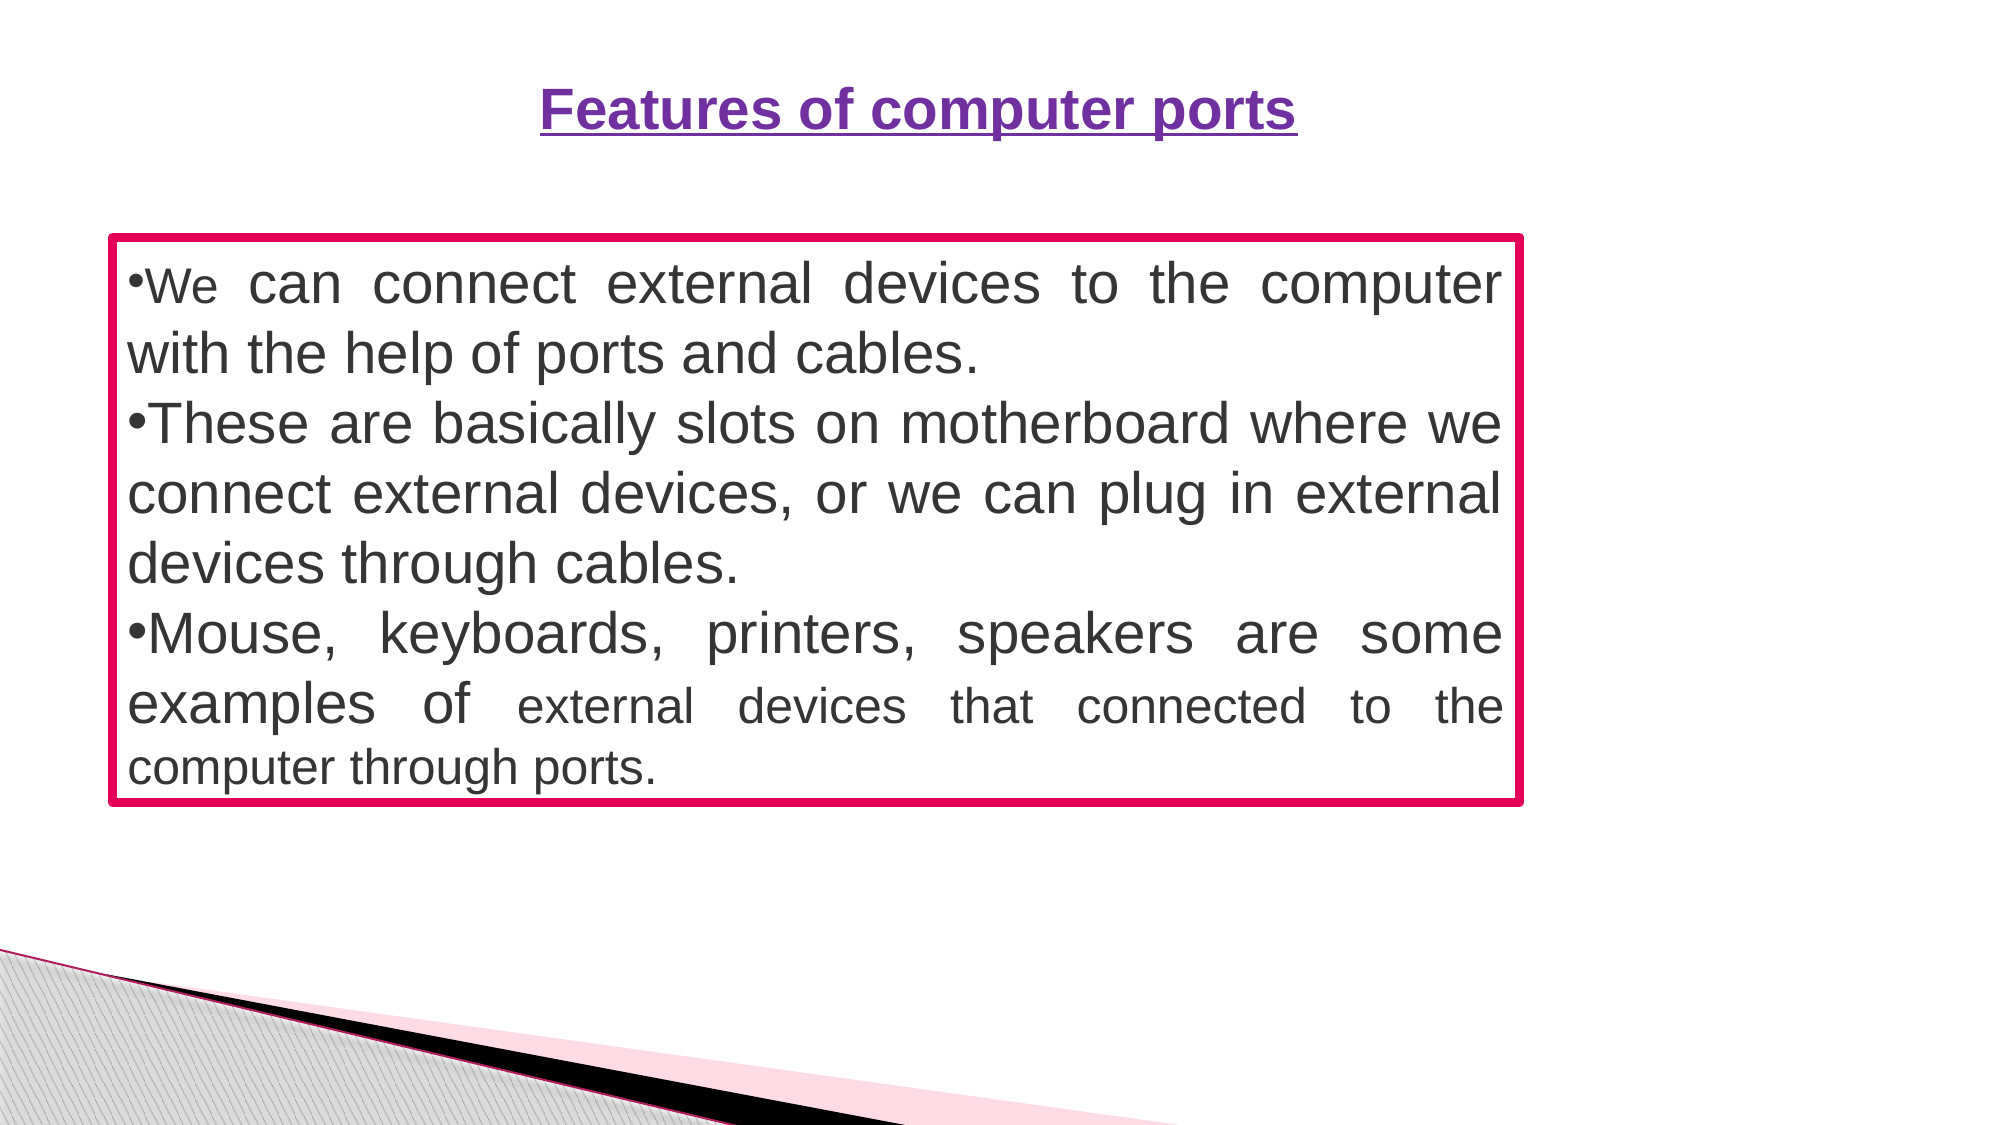

# Features of computer ports
We can connect external devices to the computer with the help of ports and cables.
These are basically slots on motherboard where we connect external devices, or we can plug in external devices through cables.
Mouse, keyboards, printers, speakers are some examples of external devices that connected to the computer through ports.